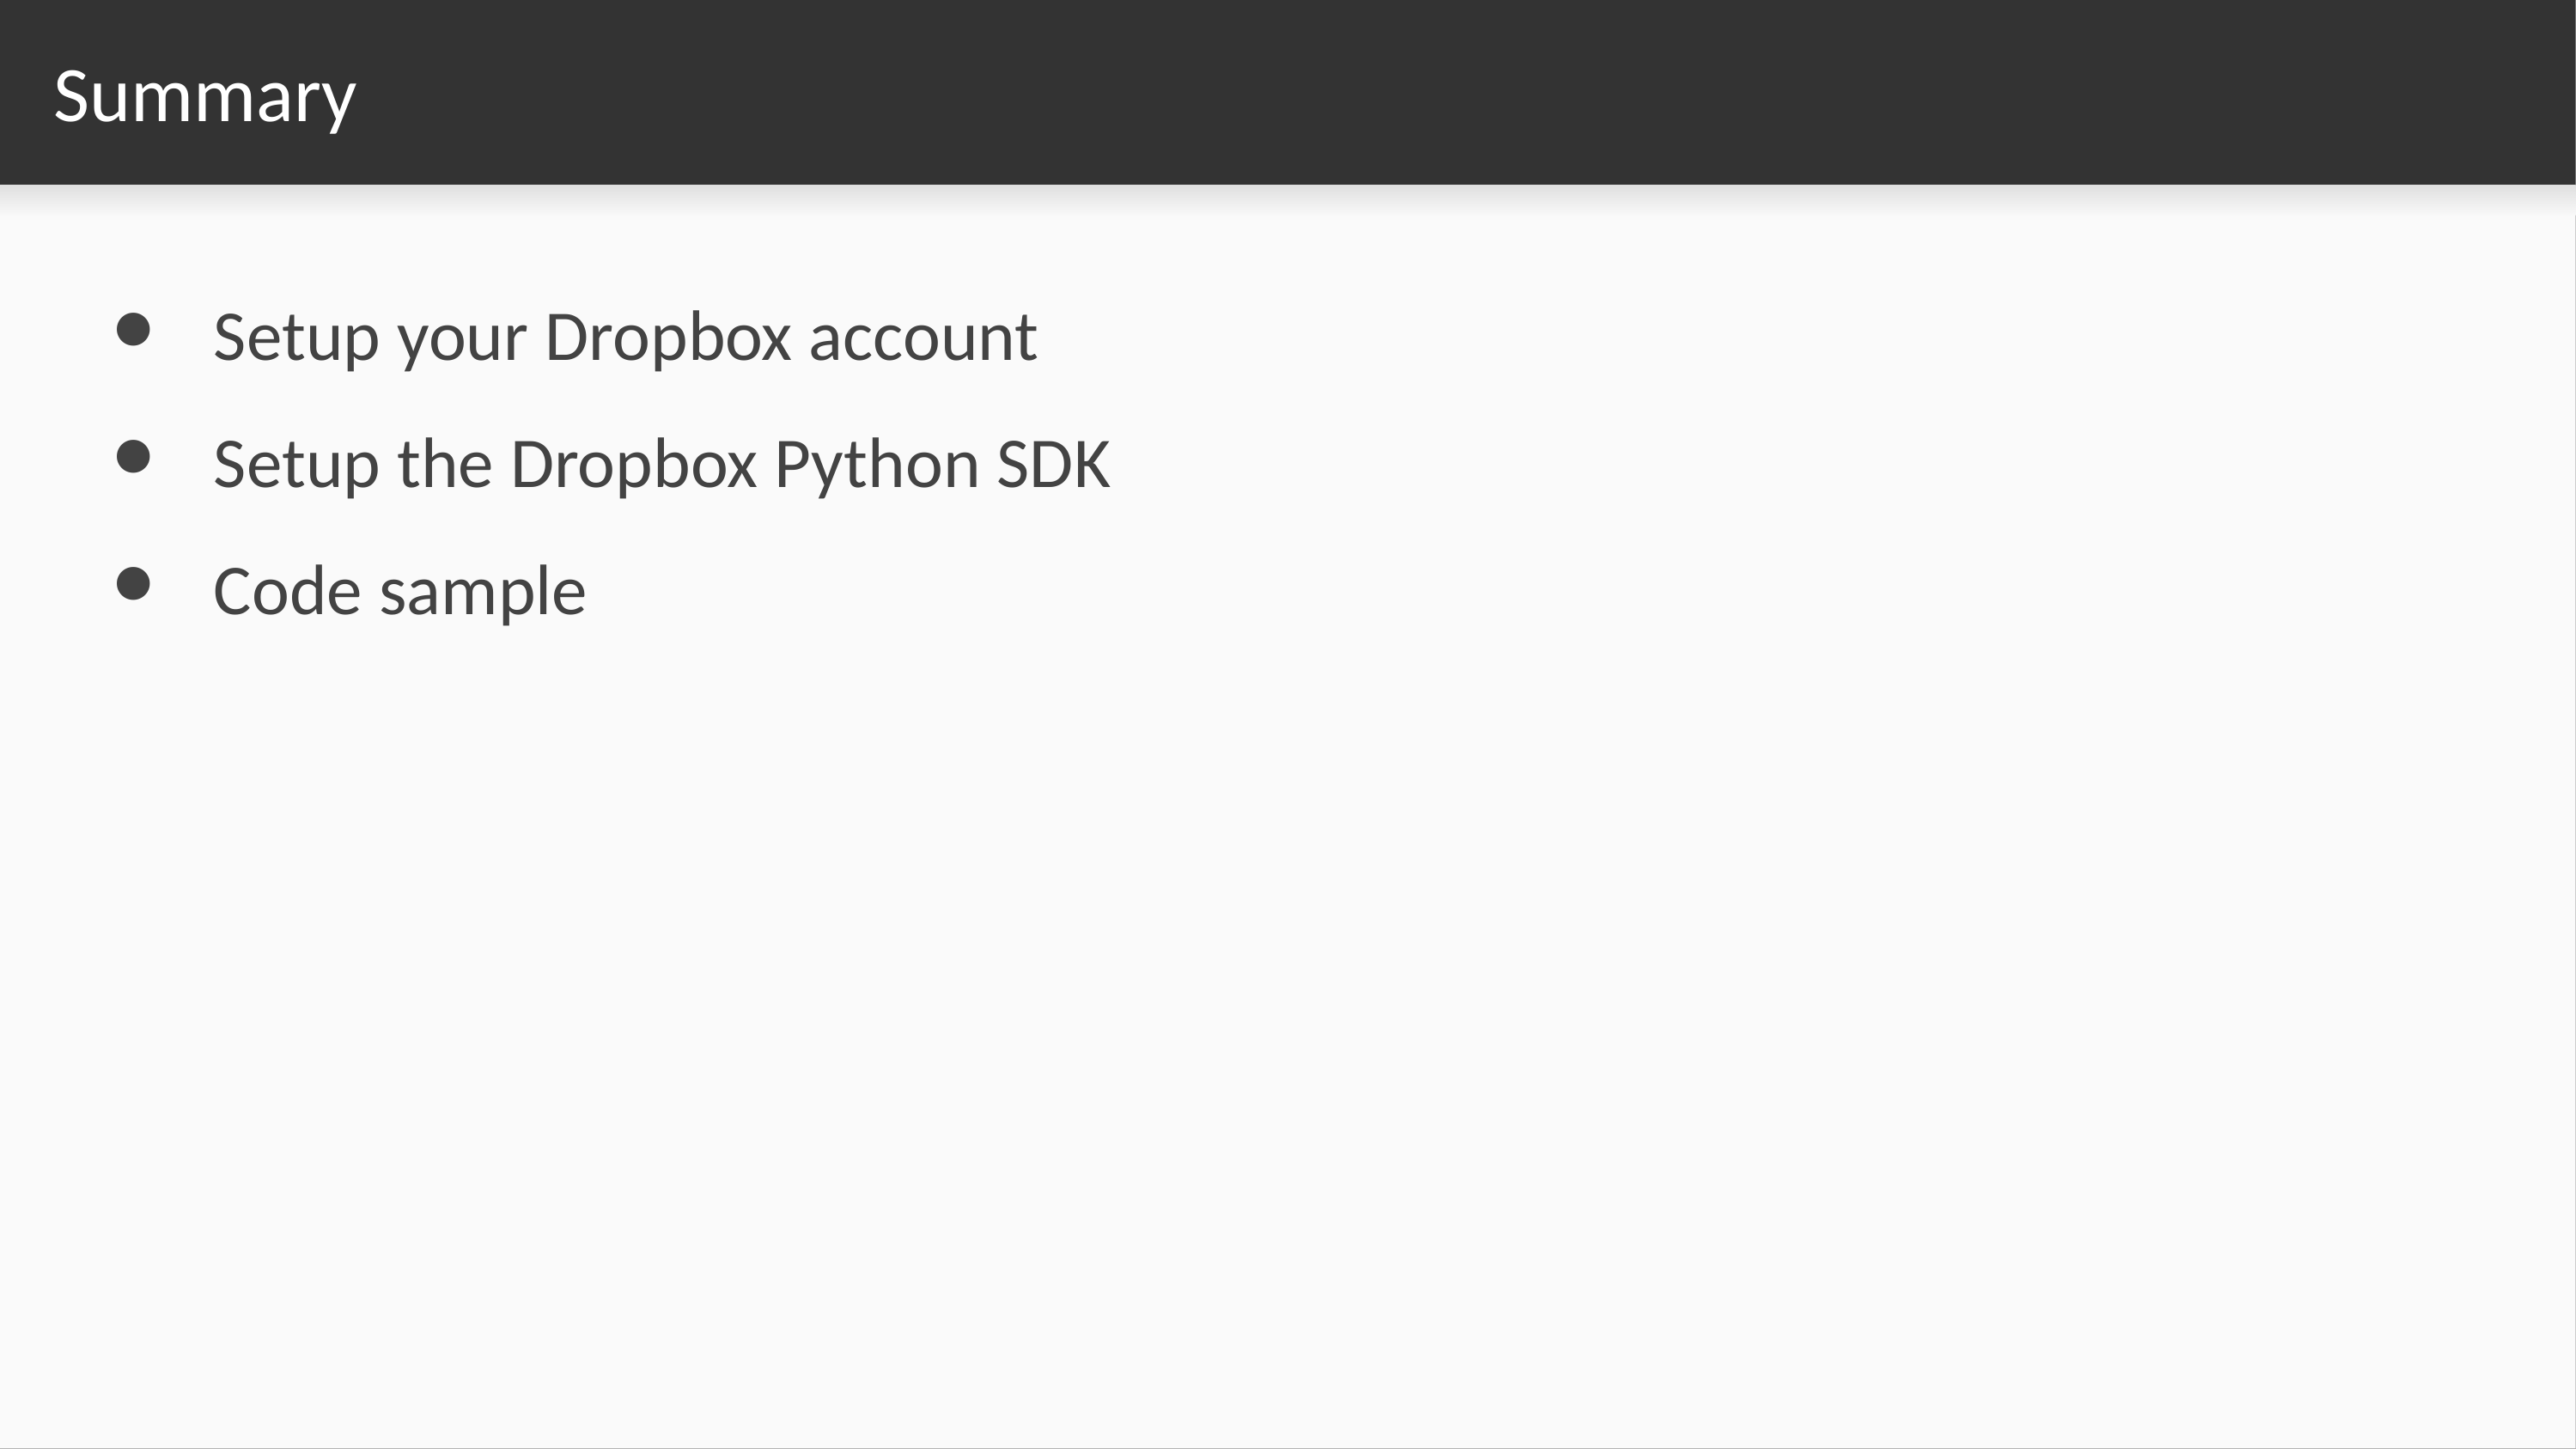

# Summary
Setup your Dropbox account
Setup the Dropbox Python SDK
Code sample